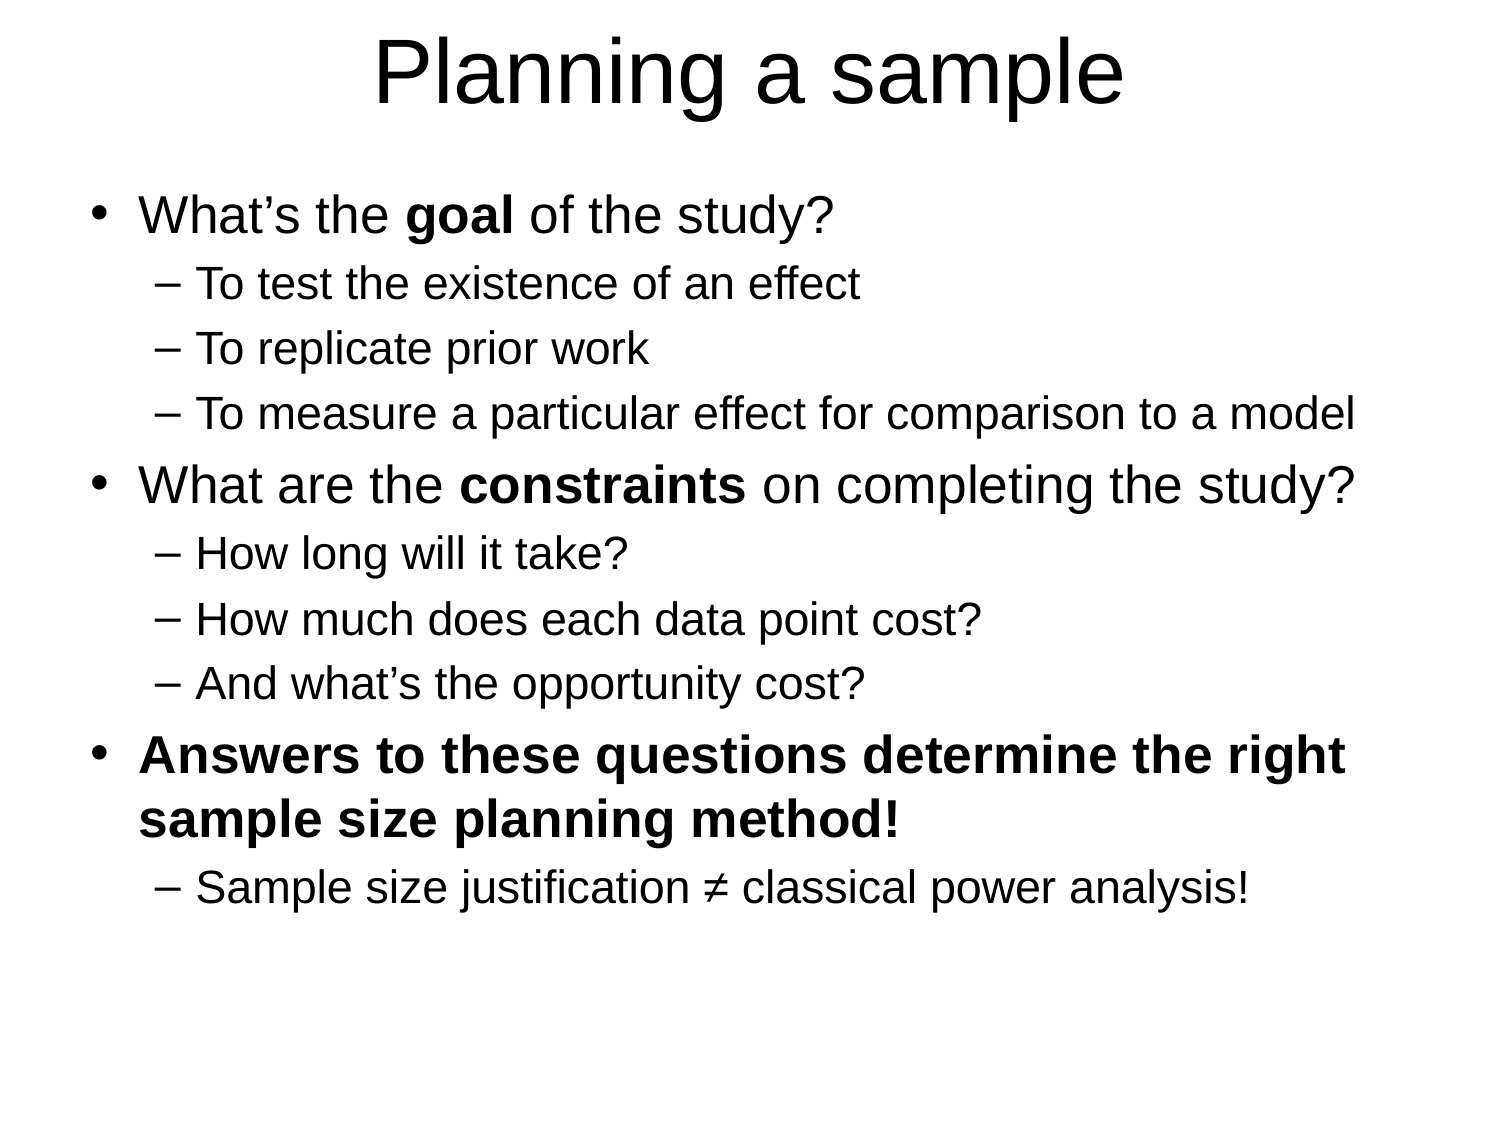

# Planning a sample
What’s the goal of the study?
To test the existence of an effect
To replicate prior work
To measure a particular effect for comparison to a model
What are the constraints on completing the study?
How long will it take?
How much does each data point cost?
And what’s the opportunity cost?
Answers to these questions determine the right sample size planning method!
Sample size justification ≠ classical power analysis!